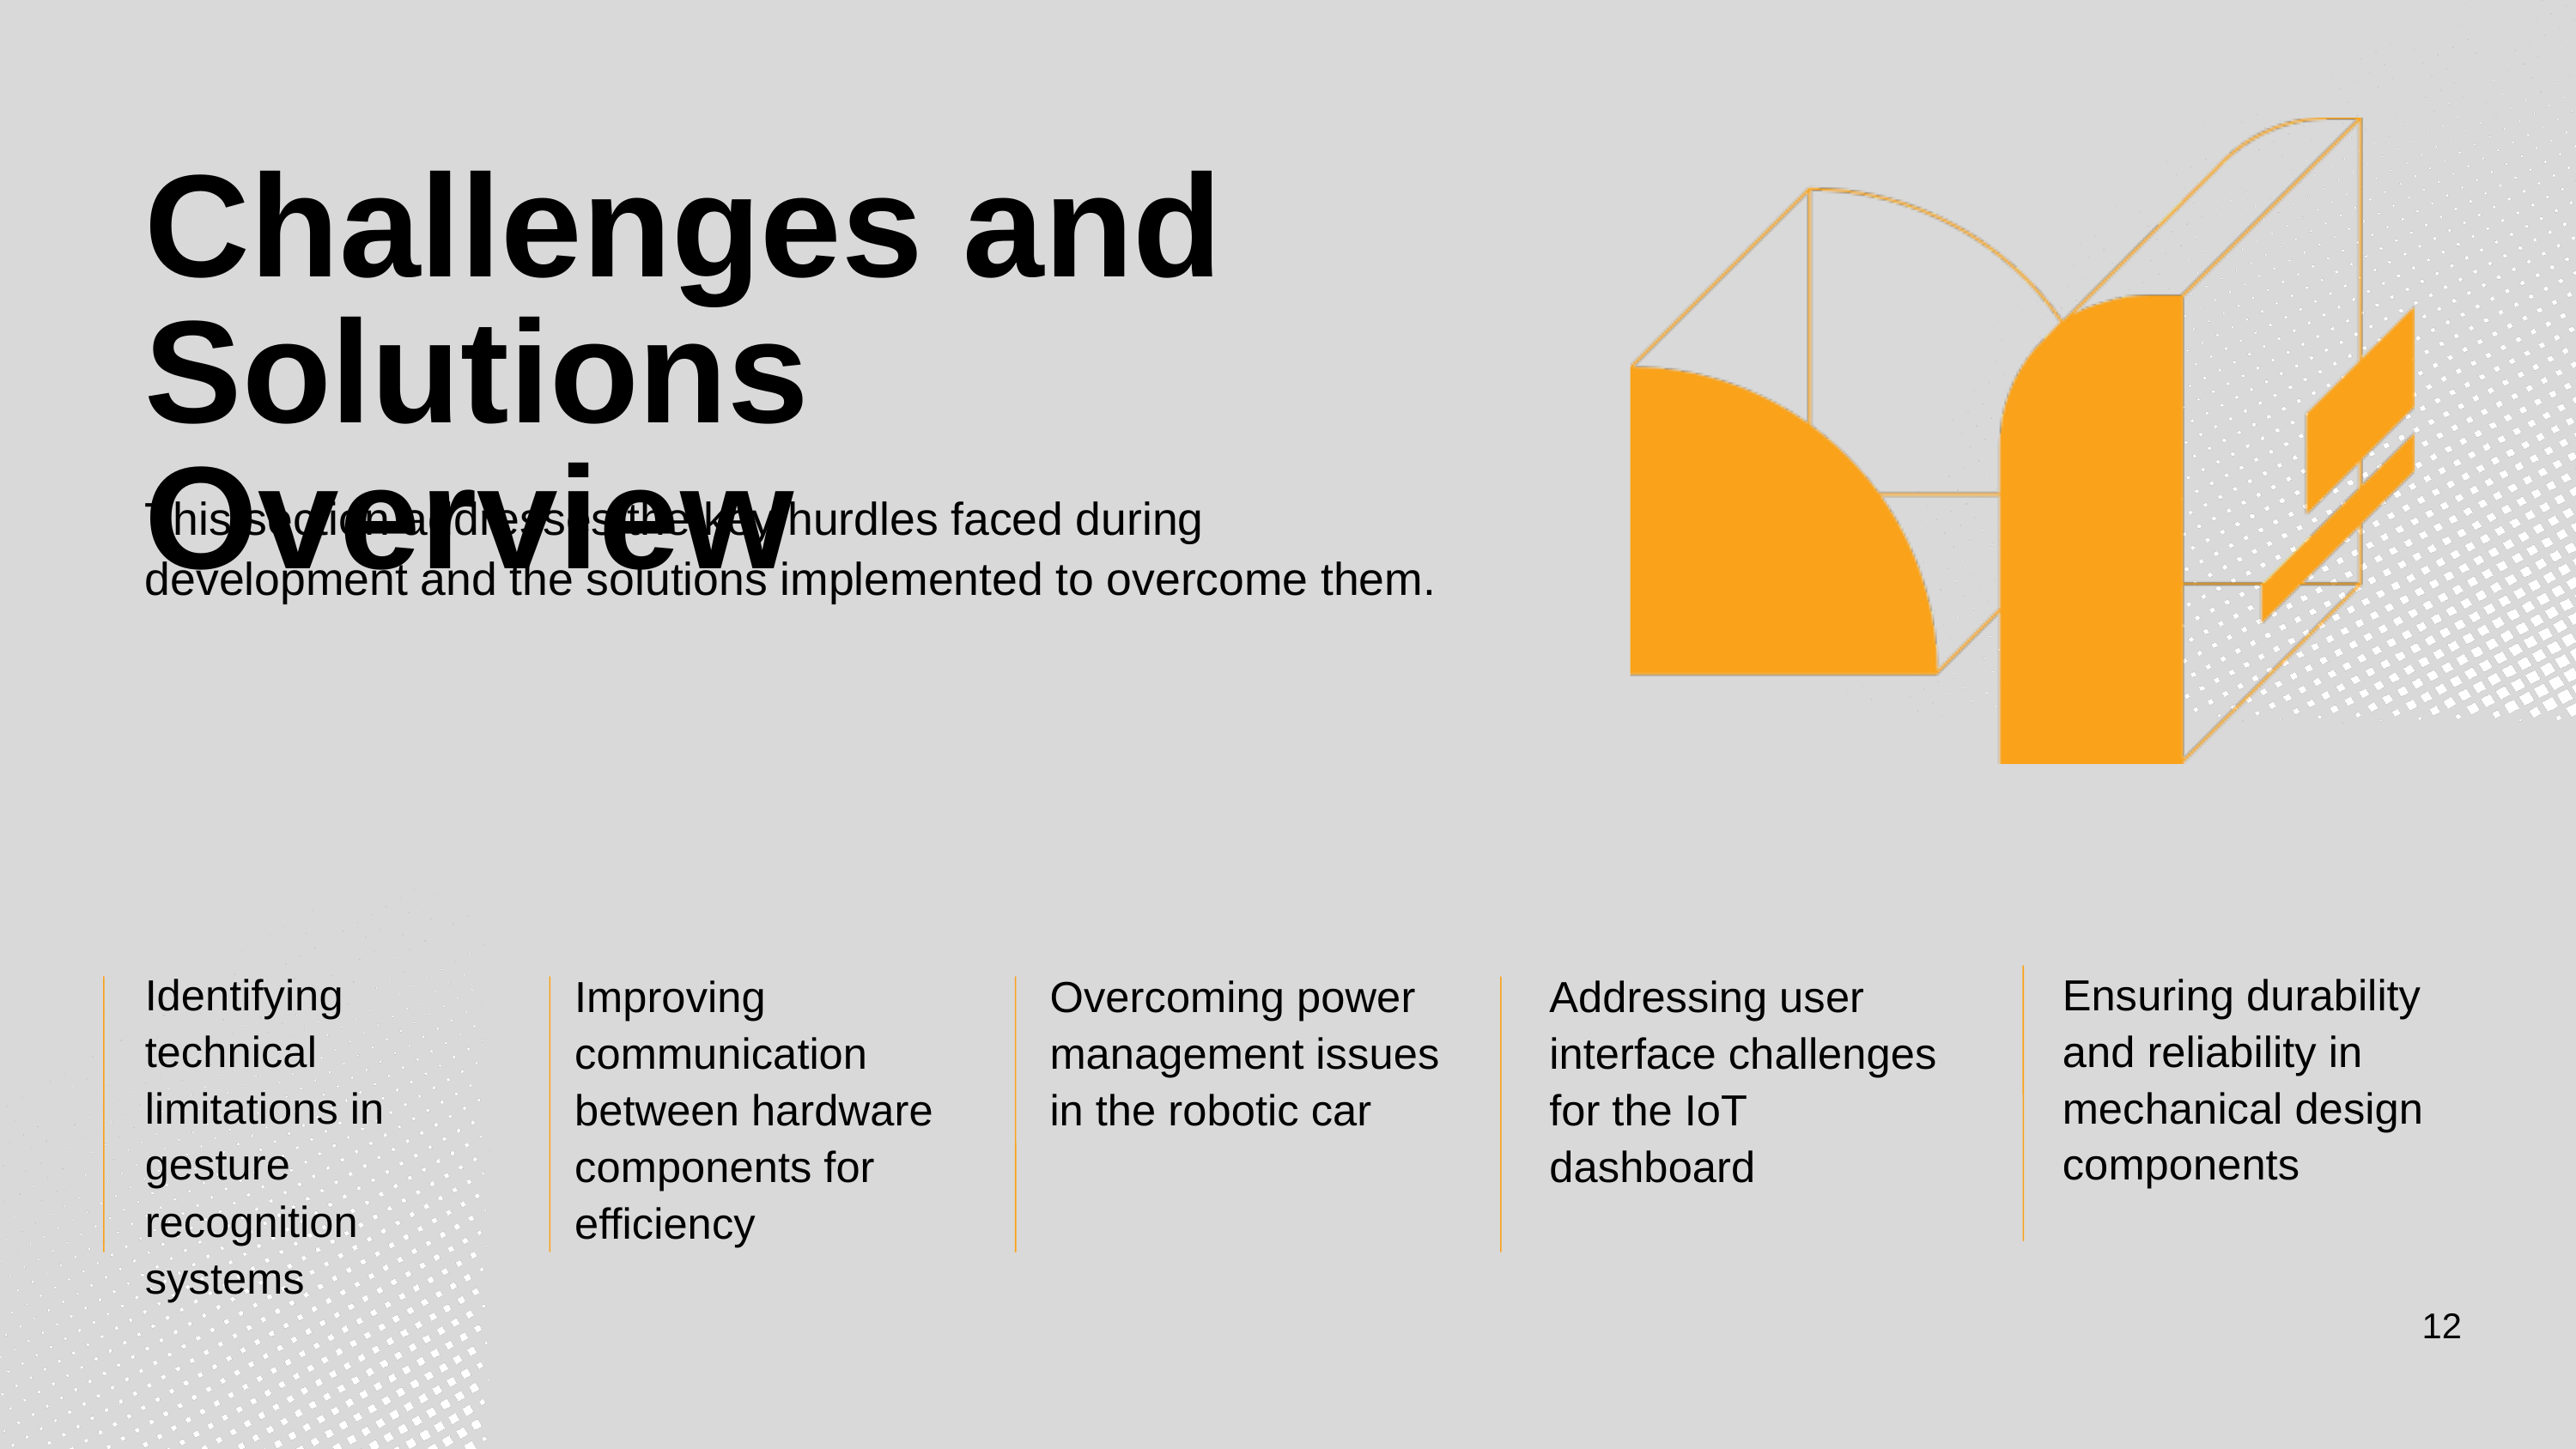

Challenges and Solutions Overview
This section addresses the key hurdles faced during development and the solutions implemented to overcome them.

Identifying technical limitations in gesture recognition systems
Ensuring durability and reliability in mechanical design components
Improving communication between hardware components for efficiency
Overcoming power management issues in the robotic car
Addressing user interface challenges for the IoT dashboard

12